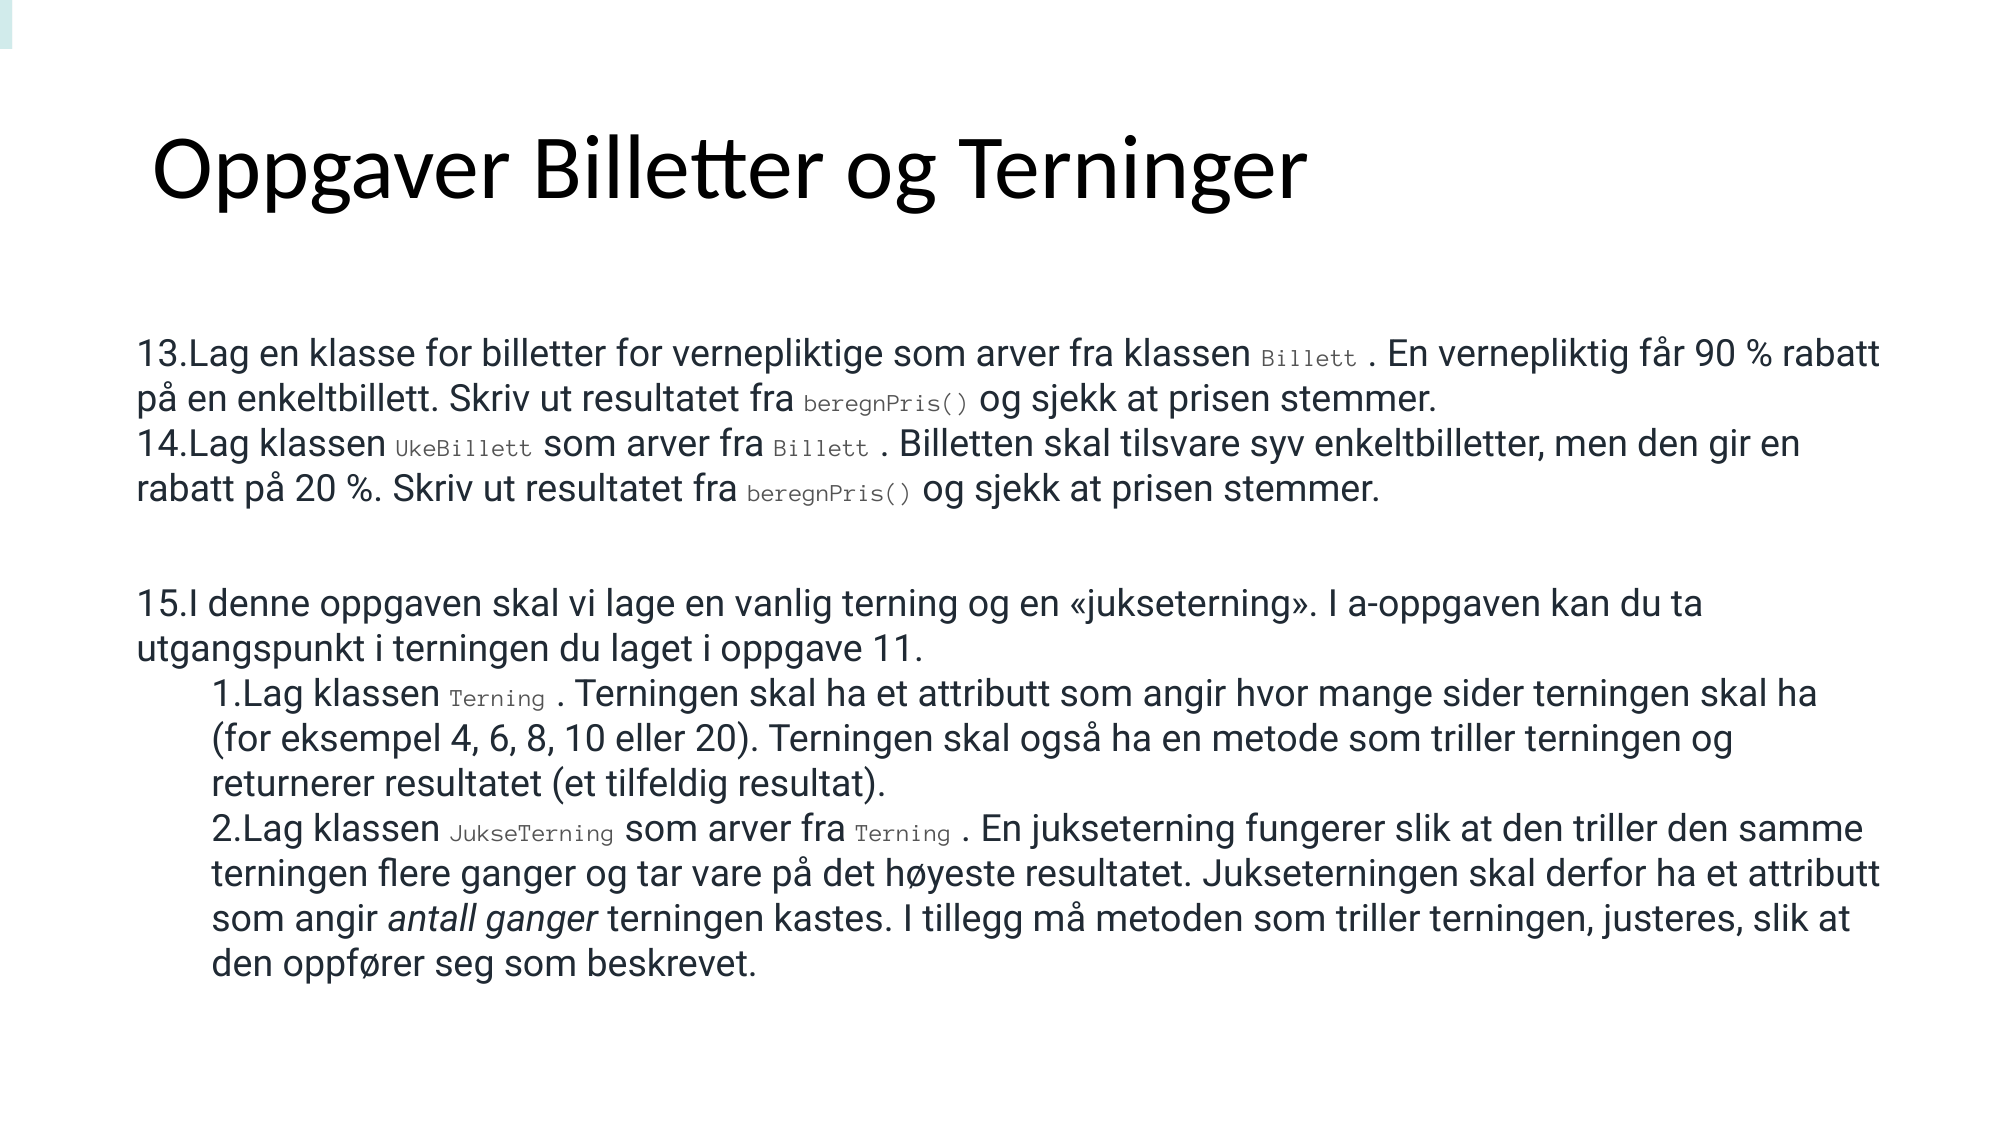

# Oppgaver Billetter og Terninger
Lag en klasse for billetter for vernepliktige som arver fra klassen Billett . En vernepliktig får 90 % rabatt på en enkeltbillett. Skriv ut resultatet fra beregnPris() og sjekk at prisen stemmer.
Lag klassen UkeBillett som arver fra Billett . Billetten skal tilsvare syv enkeltbilletter, men den gir en rabatt på 20 %. Skriv ut resultatet fra beregnPris() og sjekk at prisen stemmer.

I denne oppgaven skal vi lage en vanlig terning og en «jukseterning». I a-oppgaven kan du ta utgangspunkt i terningen du laget i oppgave 11.
Lag klassen Terning . Terningen skal ha et attributt som angir hvor mange sider terningen skal ha (for eksempel 4, 6, 8, 10 eller 20). Terningen skal også ha en metode som triller terningen og returnerer resultatet (et tilfeldig resultat).
Lag klassen JukseTerning som arver fra Terning . En jukseterning fungerer slik at den triller den samme terningen flere ganger og tar vare på det høyeste resultatet. Jukseterningen skal derfor ha et attributt som angir antall ganger terningen kastes. I tillegg må metoden som triller terningen, justeres, slik at den oppfører seg som beskrevet.